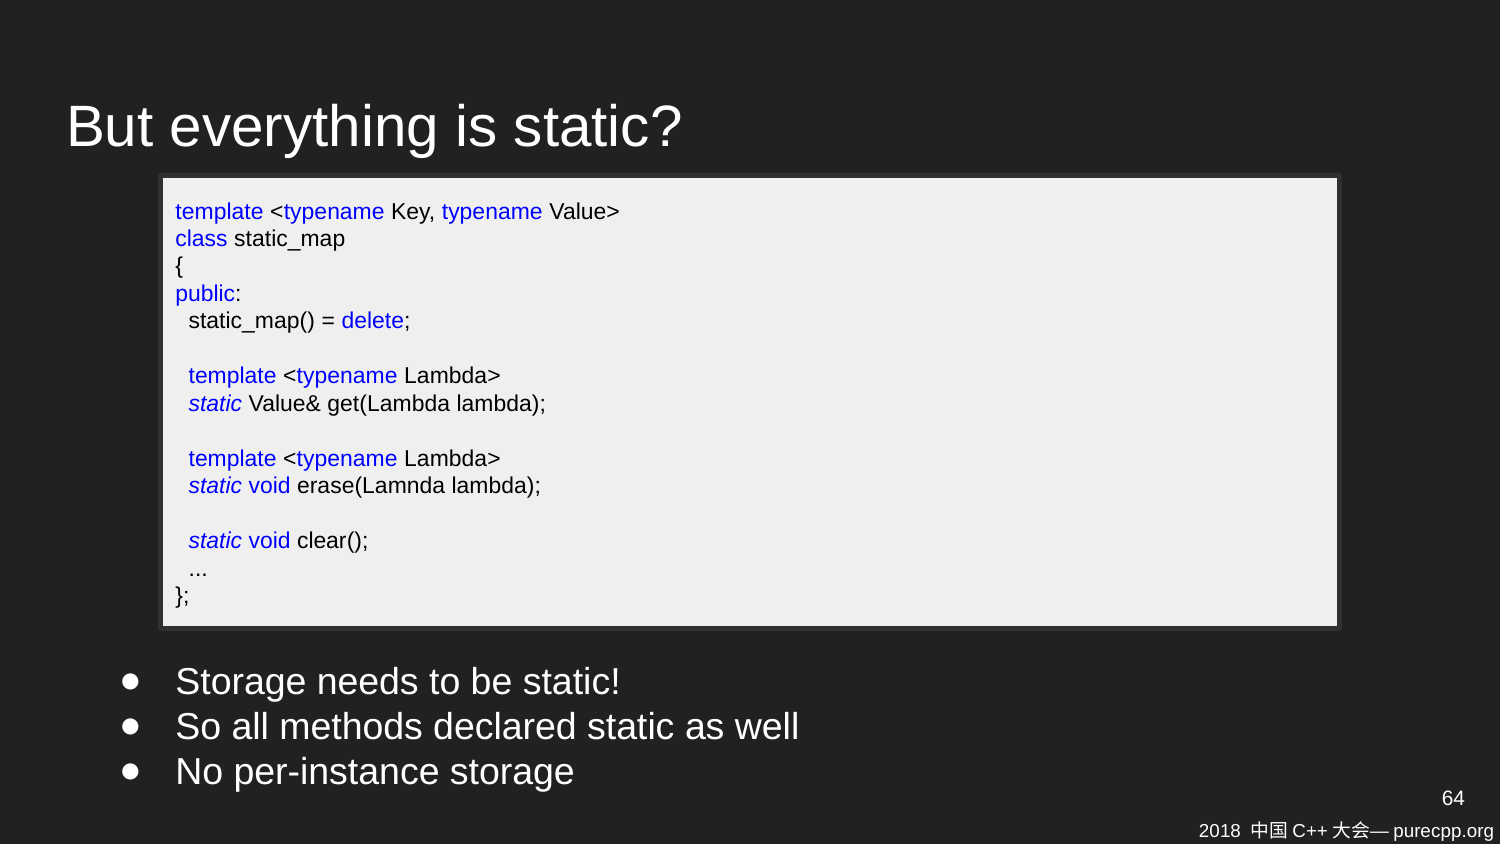

# But everything is static?
template <typename Key, typename Value>
class static_map
{
public:
  static_map() = delete;

  template <typename Lambda>
  static Value& get(Lambda lambda);

  template <typename Lambda>
  static void erase(Lamnda lambda);

  static void clear();
  ...
};
Storage needs to be static!
So all methods declared static as well
No per-instance storage
64